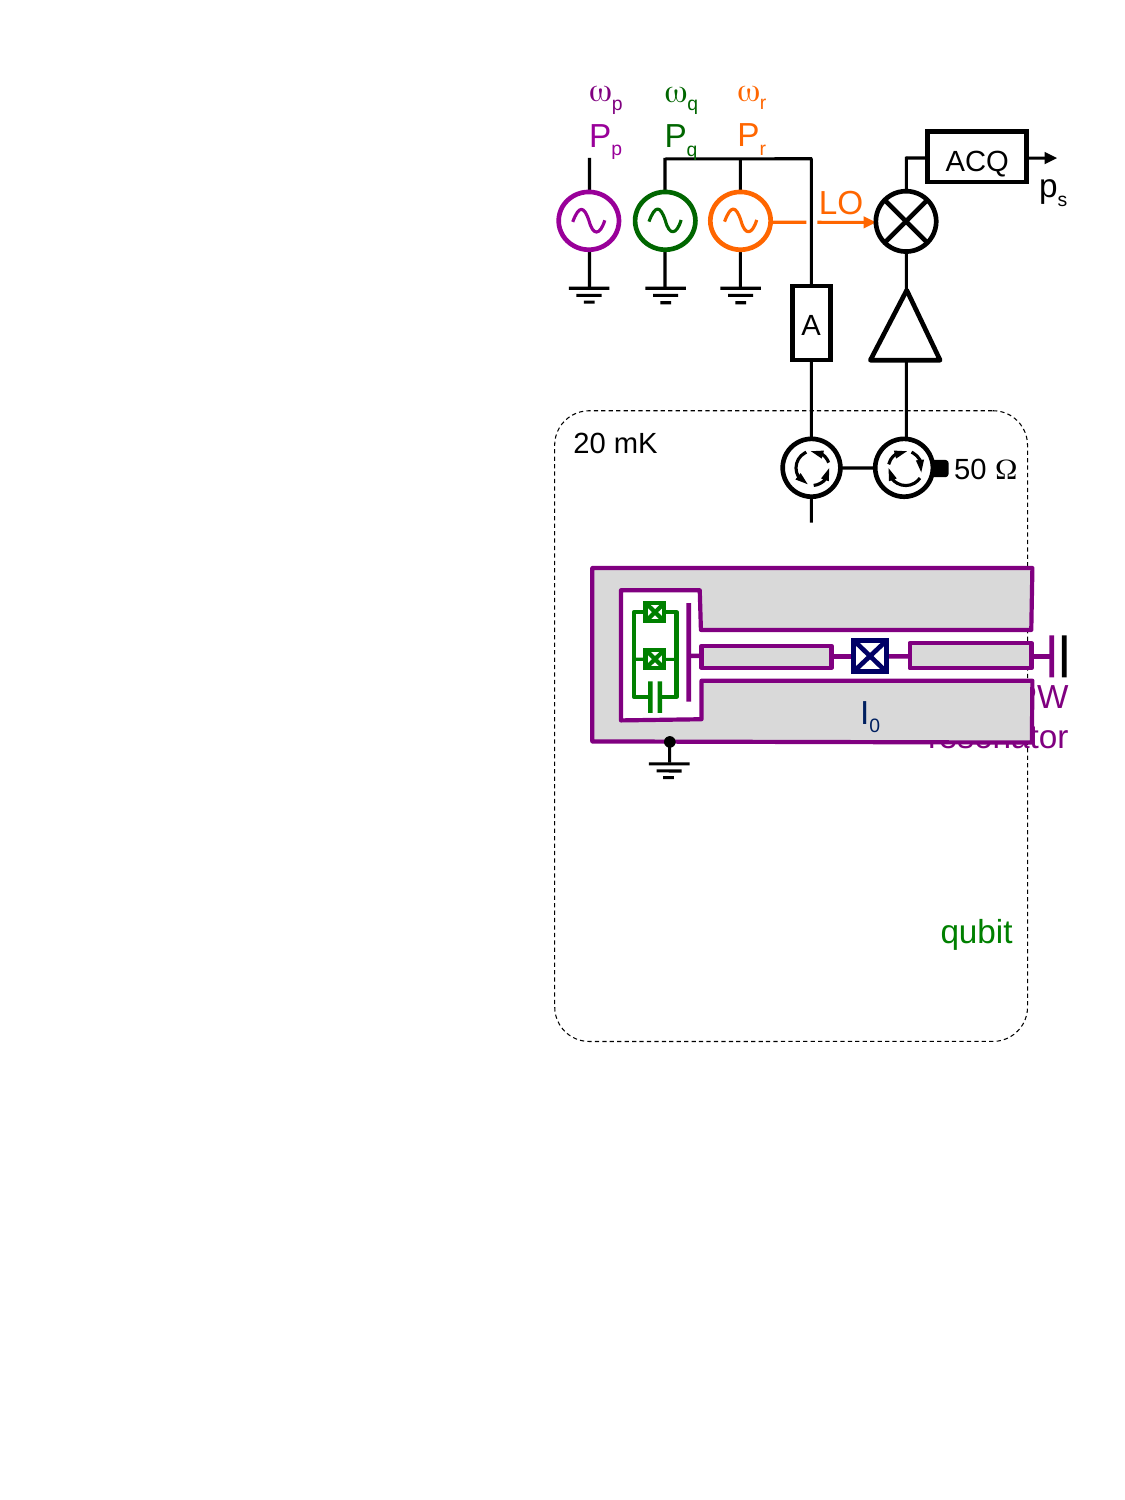

ωr
Pr
ωp
Pp
ωq
Pq

ACQ

ps

LO

A

20 mK

50 Ω

λ/2 CPW
resonator
I0

qubit